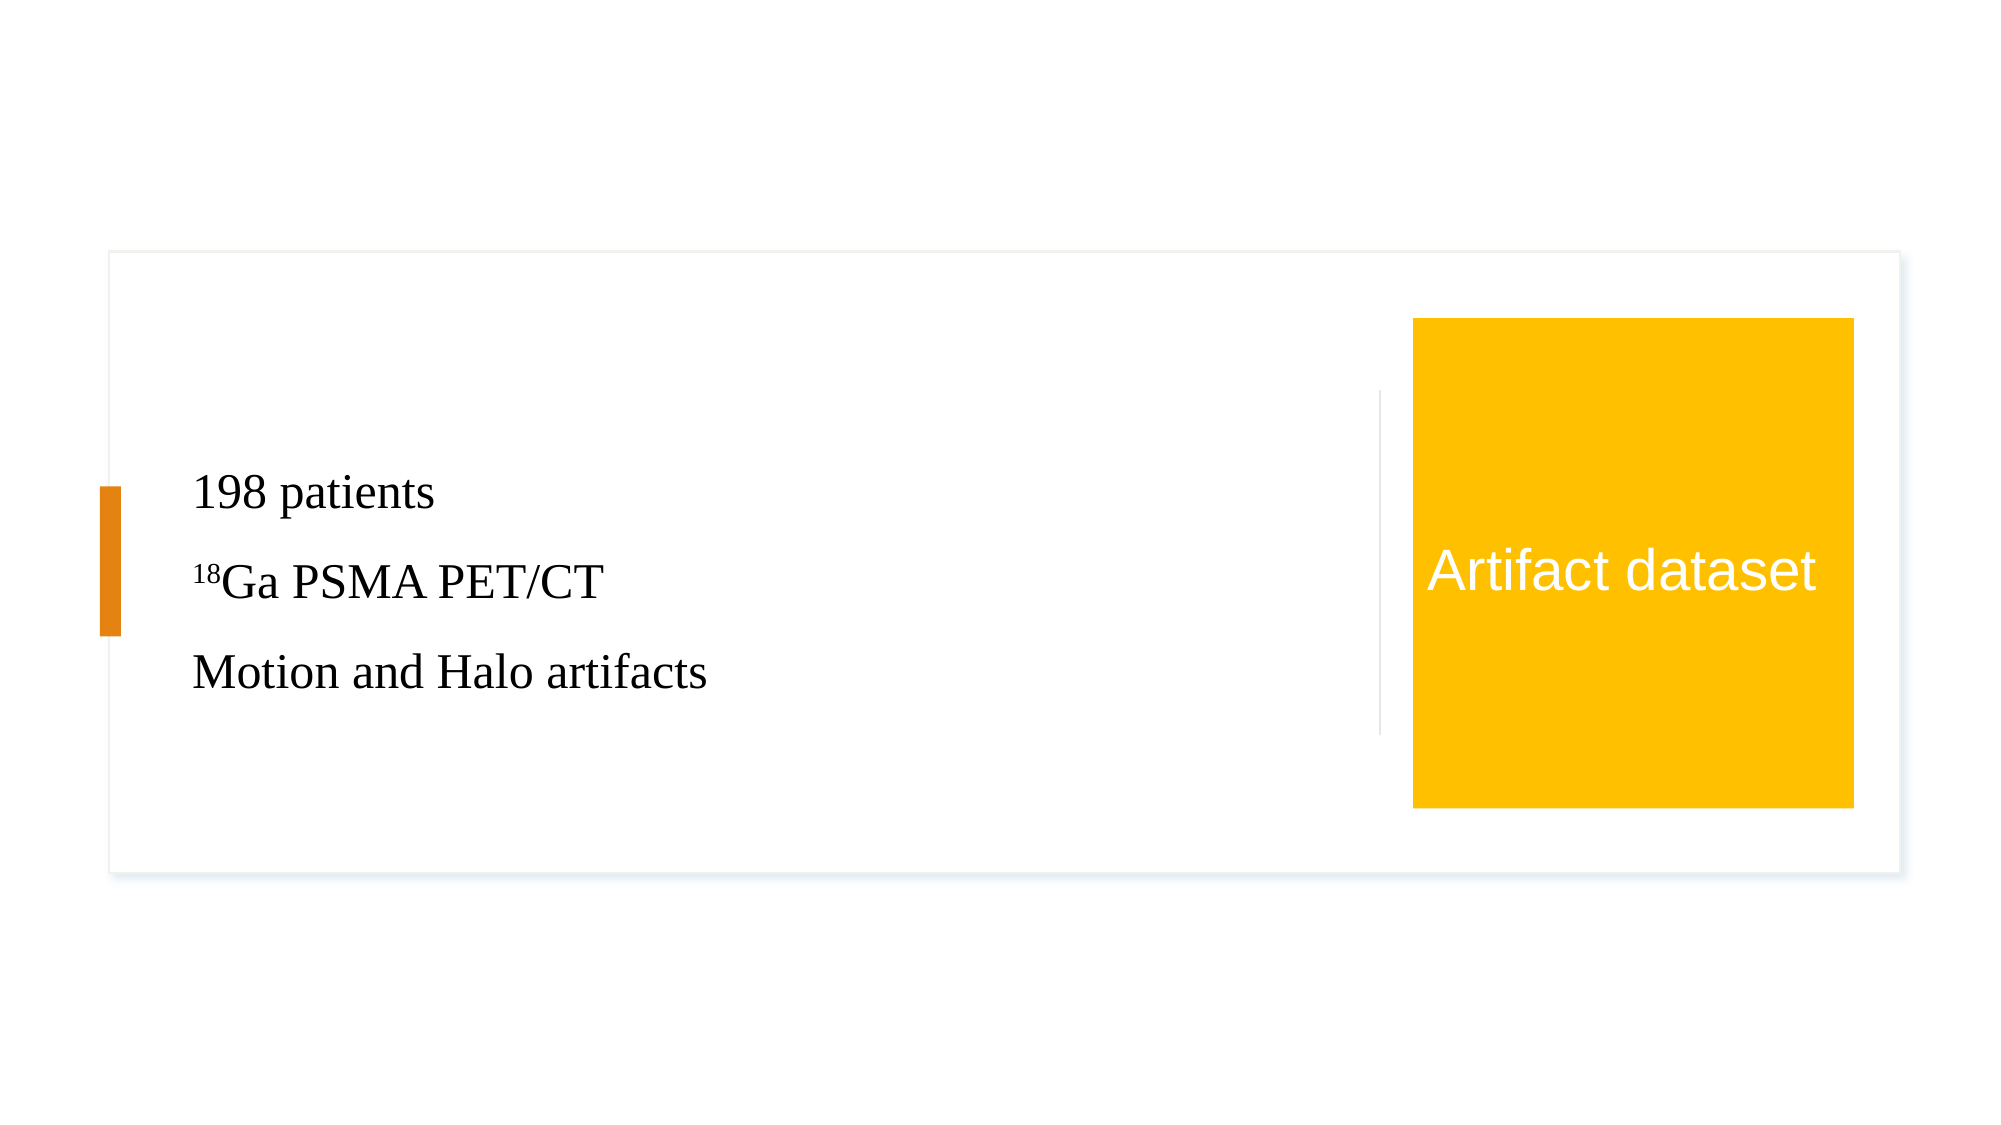

# 198 patients 18Ga PSMA PET/CT Motion and Halo artifacts
Artifact dataset